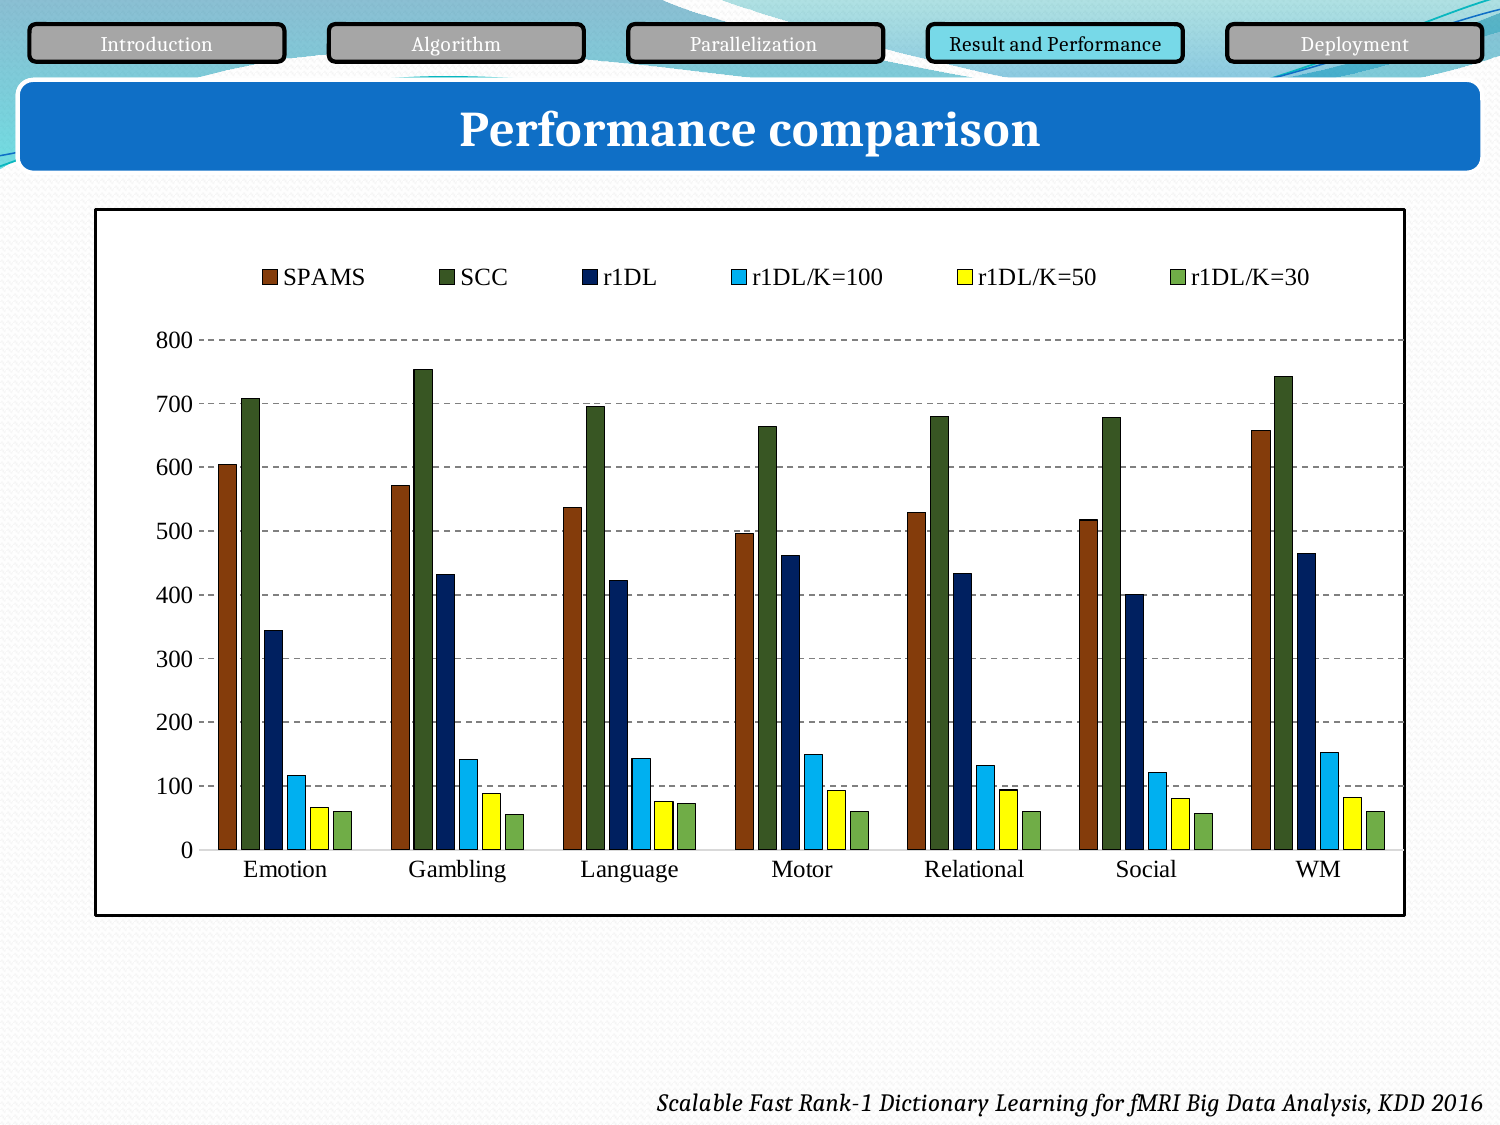

Introduction
Algorithm
Parallelization
Result and Performance
Deployment
Atom Cardinality and Decreasing Variation in Residual
Performance comparison

### Chart

| Category | SPAMS | SCC | r1DL | r1DL/K=100 | r1DL/K=50 | r1DL/K=30 |
|---|---|---|---|---|---|---|
| Emotion | 604.0 | 708.0071129999999 | 344.2874999999999 | 116.4263811587535 | 66.0158057768571 | 60.49384761636689 |
| Gambling | 571.879796 | 753.0972559999999 | 432.09782 | 141.4892969609302 | 87.8004722968345 | 55.714355555788 |
| Language | 537.217902 | 695.559542 | 422.0912199999999 | 143.7957252888726 | 75.35364096549681 | 72.02270846635275 |
| Motor | 495.5170729999999 | 663.728845 | 461.0000000000001 | 150.0292048265478 | 92.1432729443324 | 60.25266628052884 |
| Relational | 529.533174 | 679.987801 | 433.246 | 131.6920976507713 | 93.64644716346525 | 60.36766104386637 |
| Social | 517.3032209999999 | 678.242485 | 401.0 | 121.3284839420205 | 80.09498936514917 | 57.06752972976616 |
| WM | 657.0 | 742.5275799999998 | 465.25 | 151.7595646379995 | 81.46788137590826 | 59.25748762745389 |
Scalable Fast Rank-1 Dictionary Learning for fMRI Big Data Analysis, KDD 2016